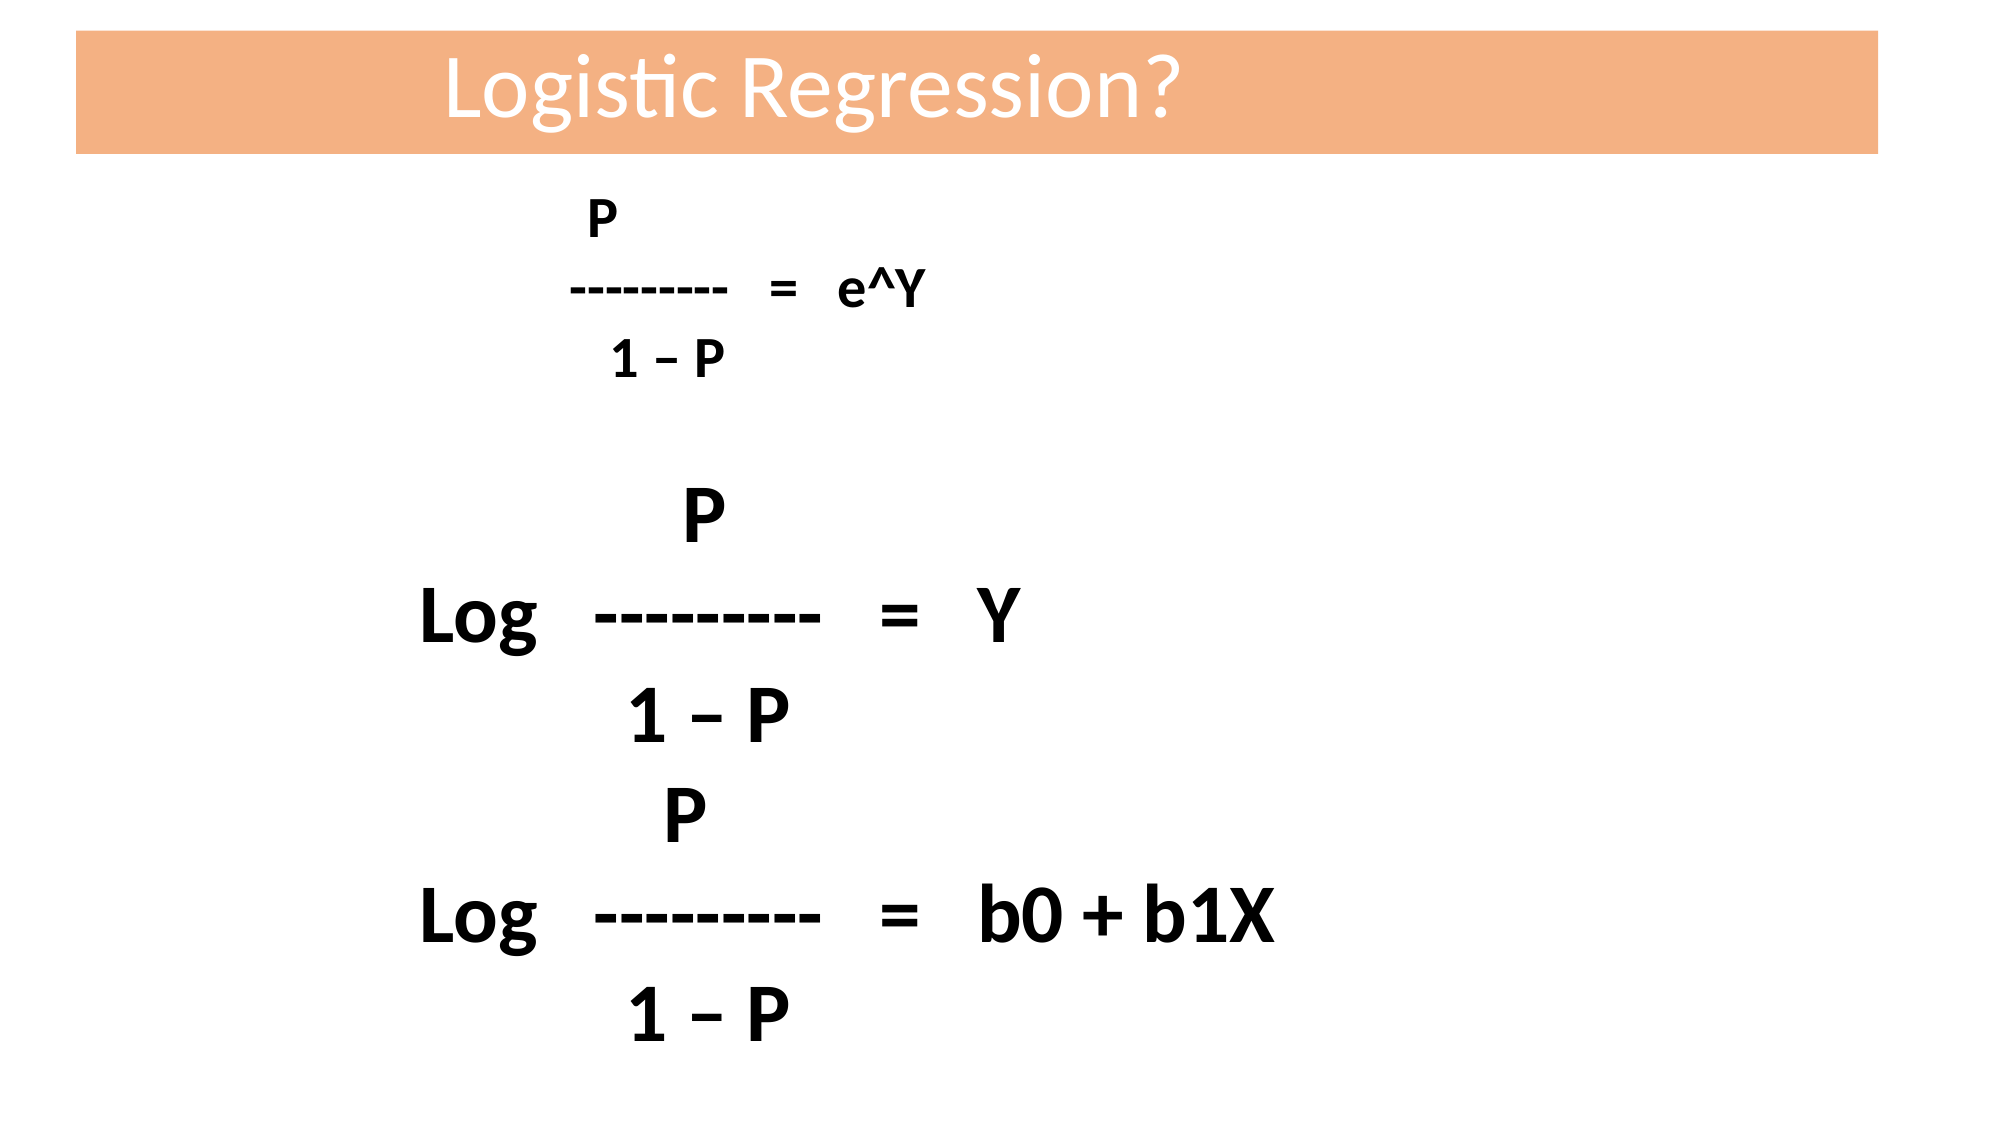

Logistic Regression?
                        P
		---------   =   e^Y
		   1 – P

		      P
	Log   ---------   =   Y
		   1 – P
	             P
	Log   ---------   =   b0 + b1X
		   1 – P